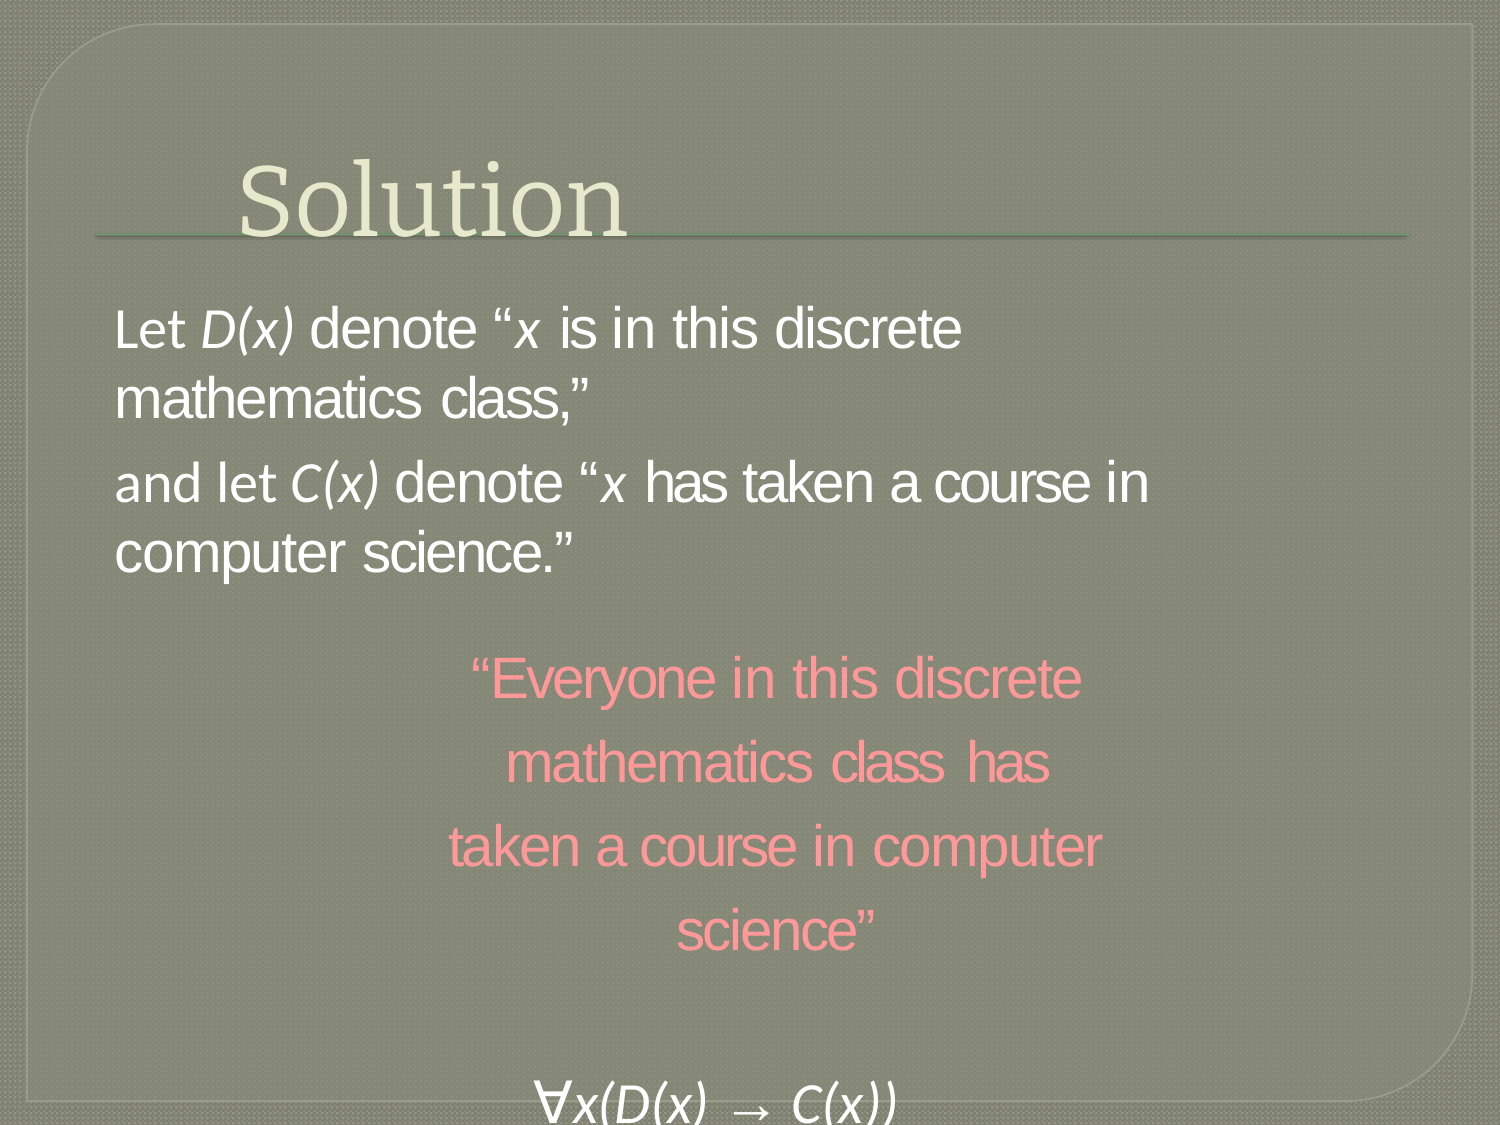

# Solution
Let D(x) denote “x is in this discrete mathematics class,”
and let C(x) denote “x has taken a course in computer science.”
“Everyone in this discrete mathematics class  has taken a course in computer science”

∀x(D(x) → C(x))